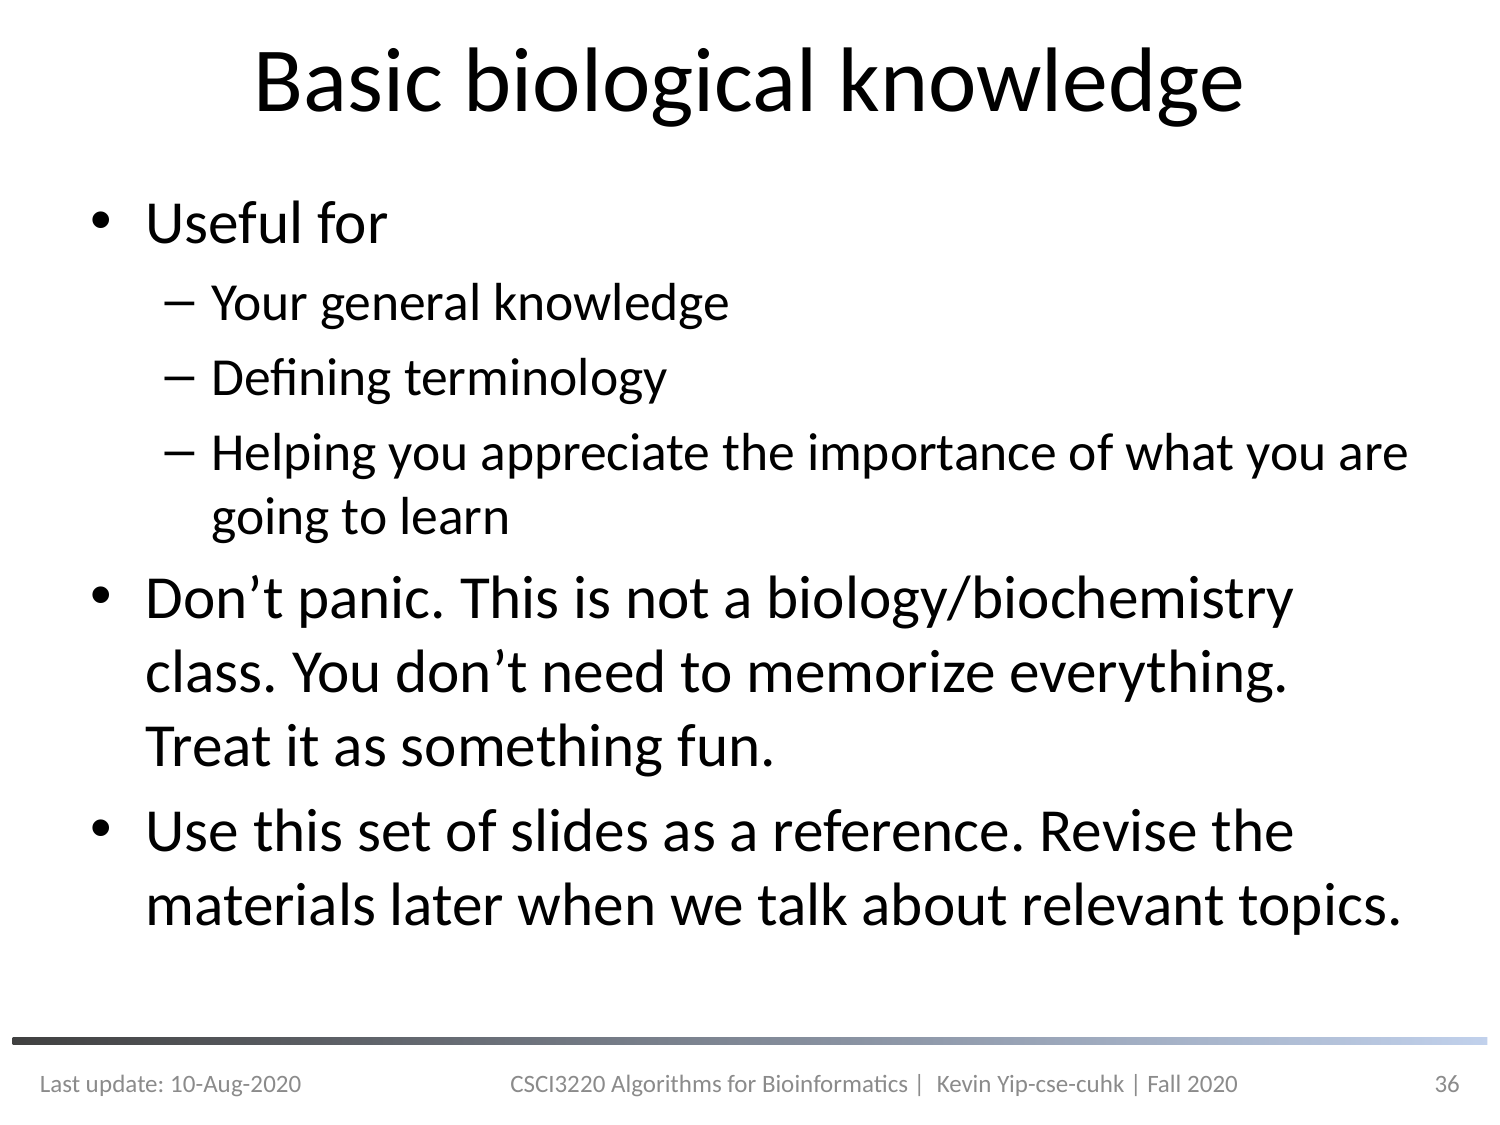

# Basic biological knowledge
Useful for
Your general knowledge
Defining terminology
Helping you appreciate the importance of what you are going to learn
Don’t panic. This is not a biology/biochemistry class. You don’t need to memorize everything. Treat it as something fun.
Use this set of slides as a reference. Revise the materials later when we talk about relevant topics.
Last update: 10-Aug-2020
CSCI3220 Algorithms for Bioinformatics |  Kevin Yip-cse-cuhk | Fall 2020
36